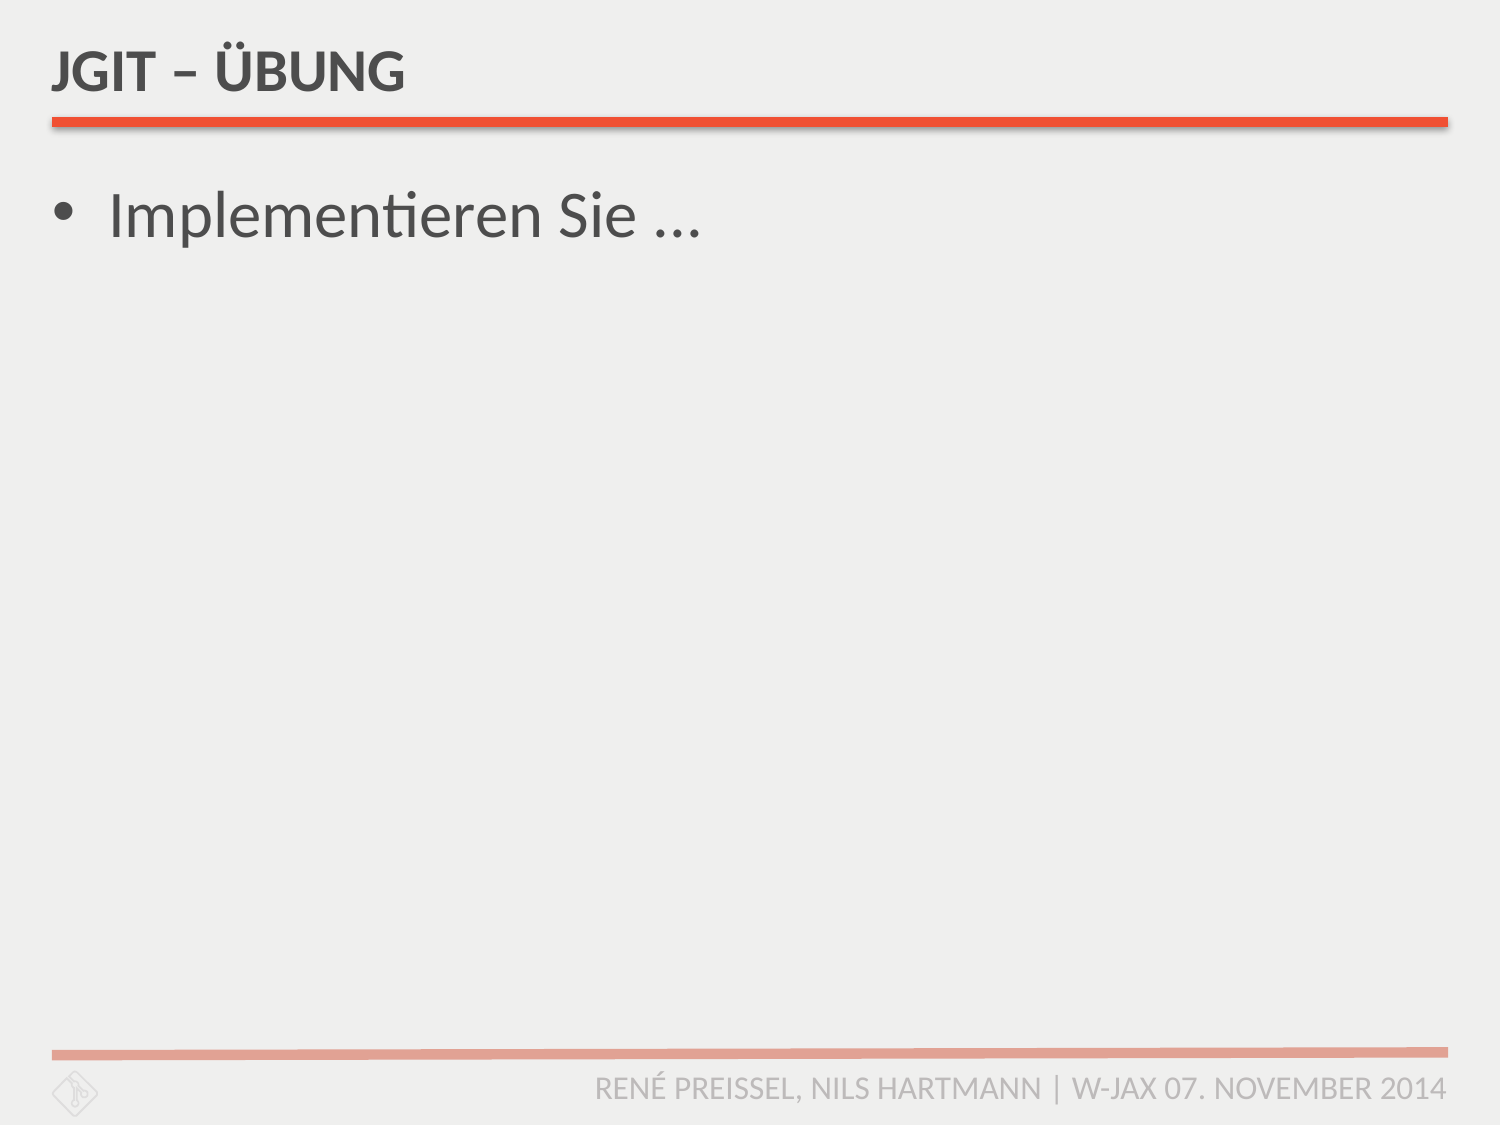

# JGIT – ÜBUNG
Implementieren Sie ...